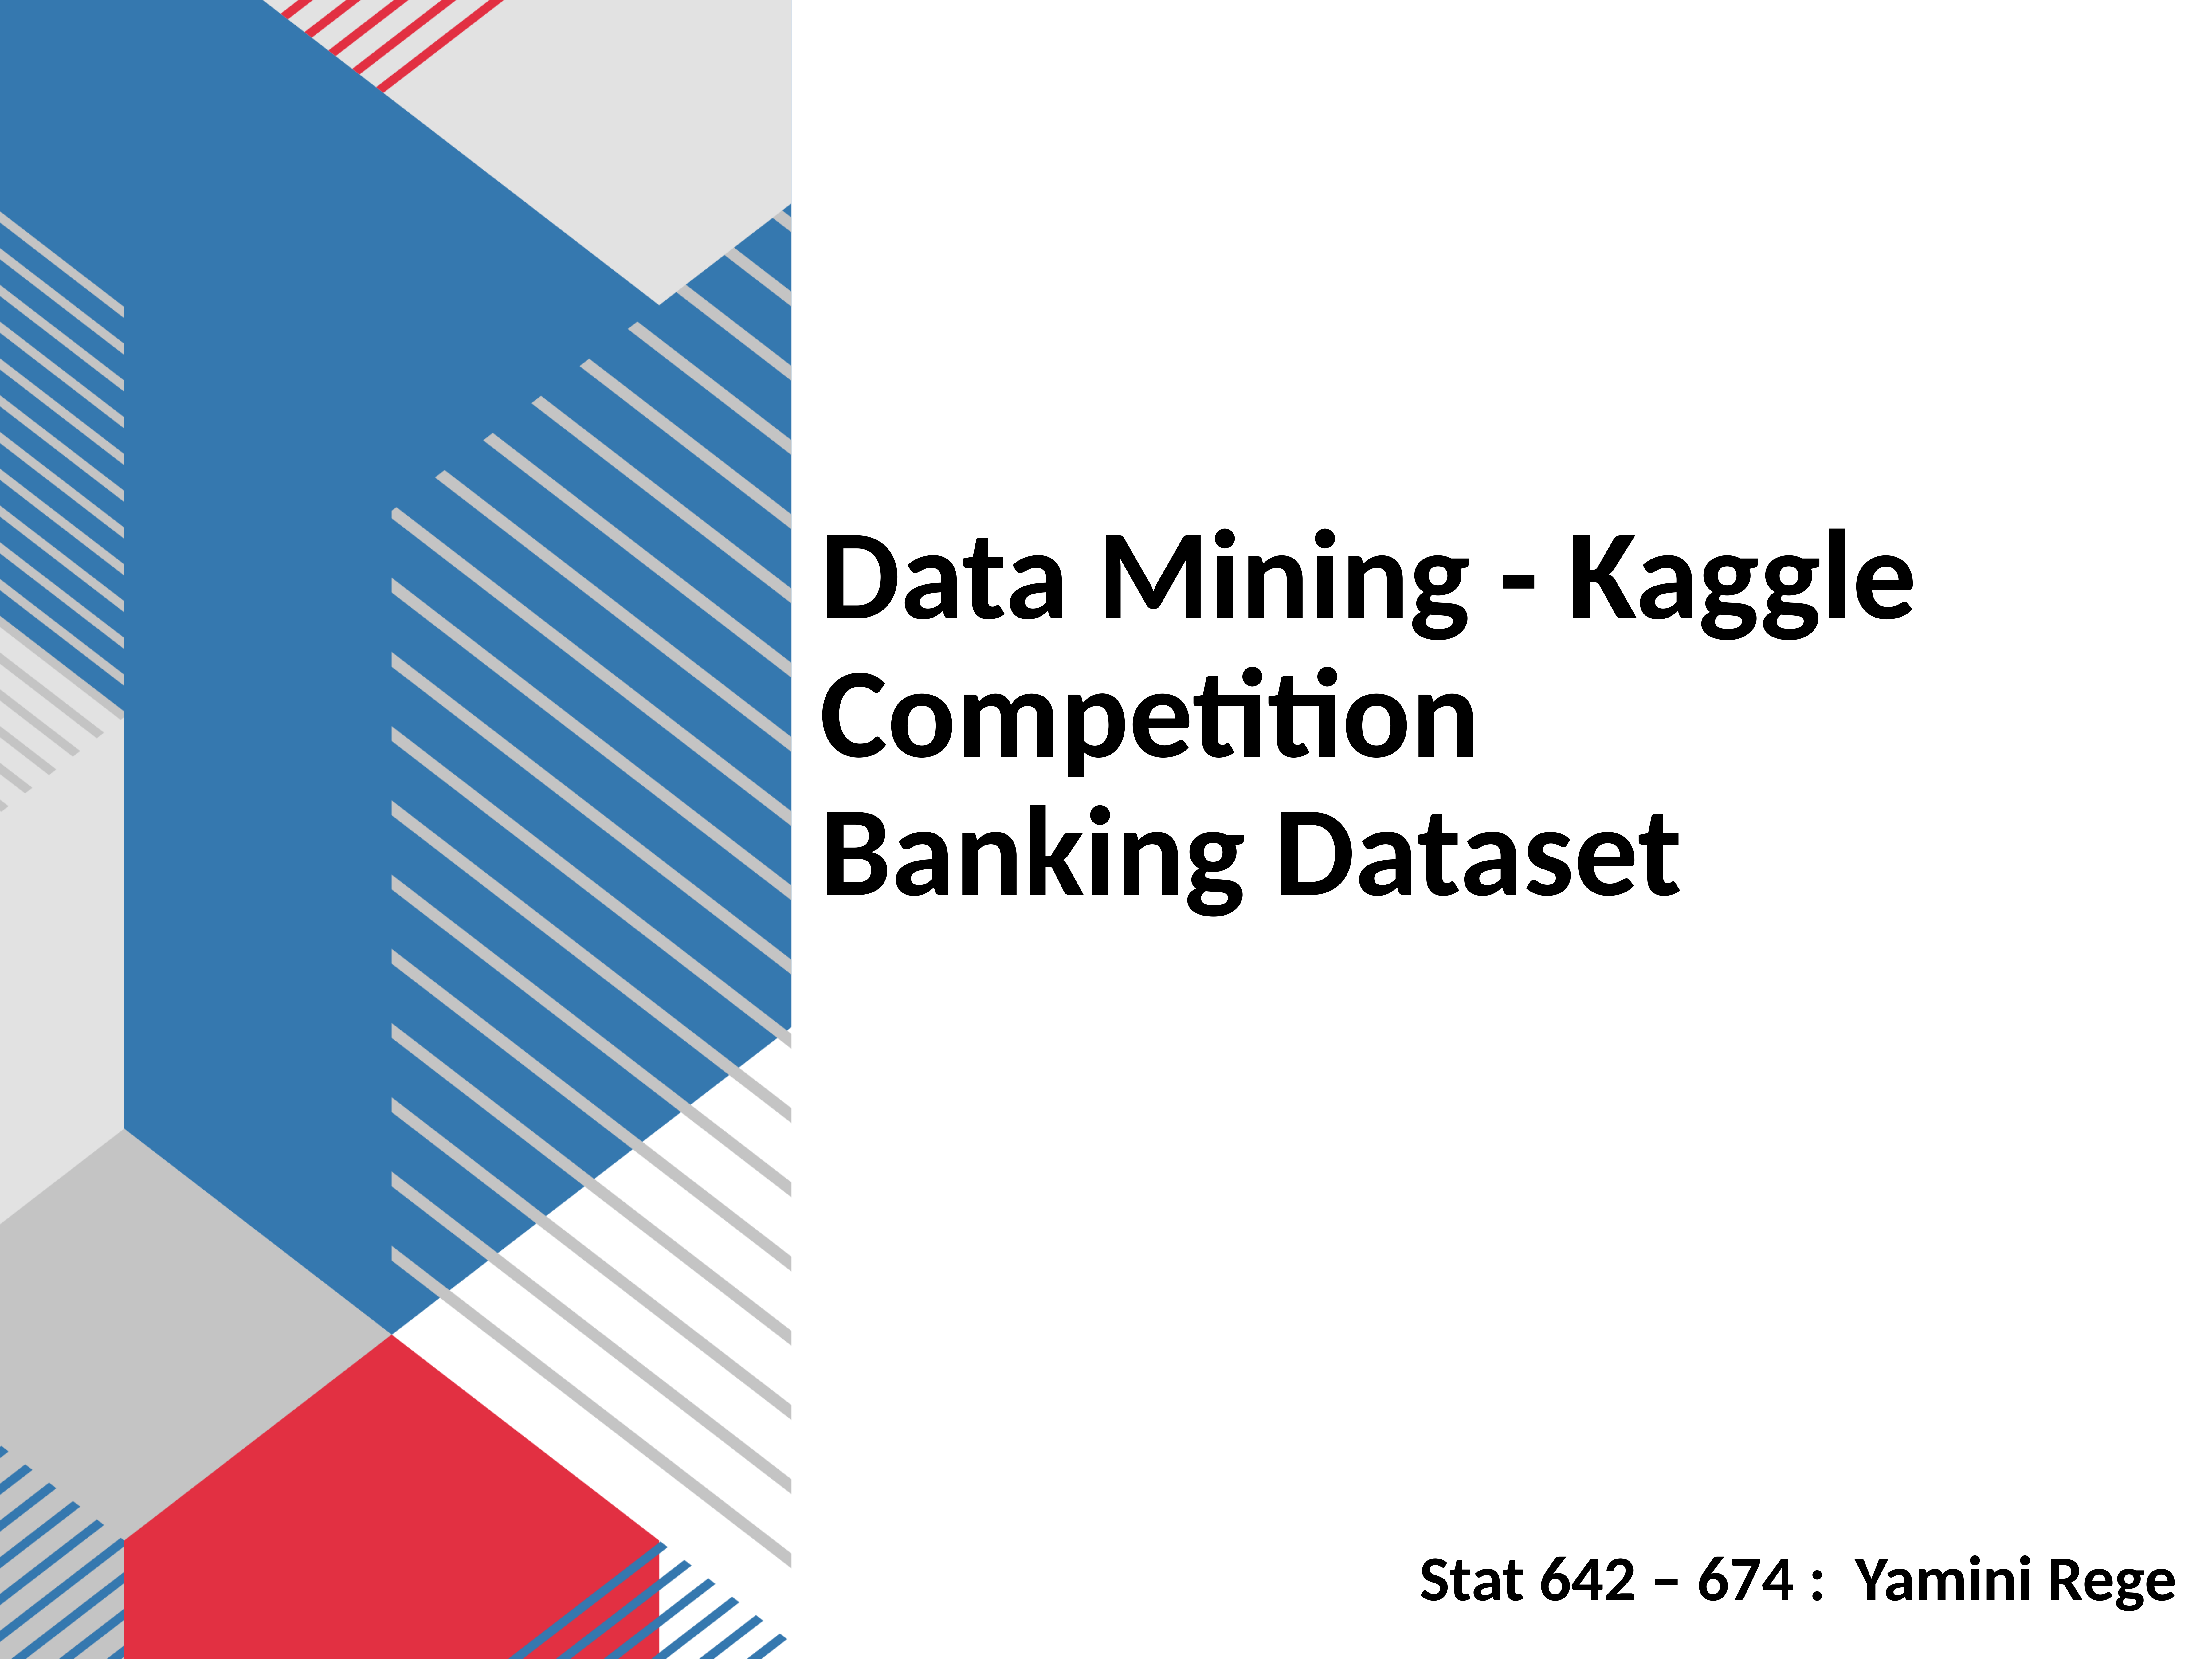

# Data Mining - Kaggle Competition Banking Dataset
Stat 642 – 674 :  Yamini Rege